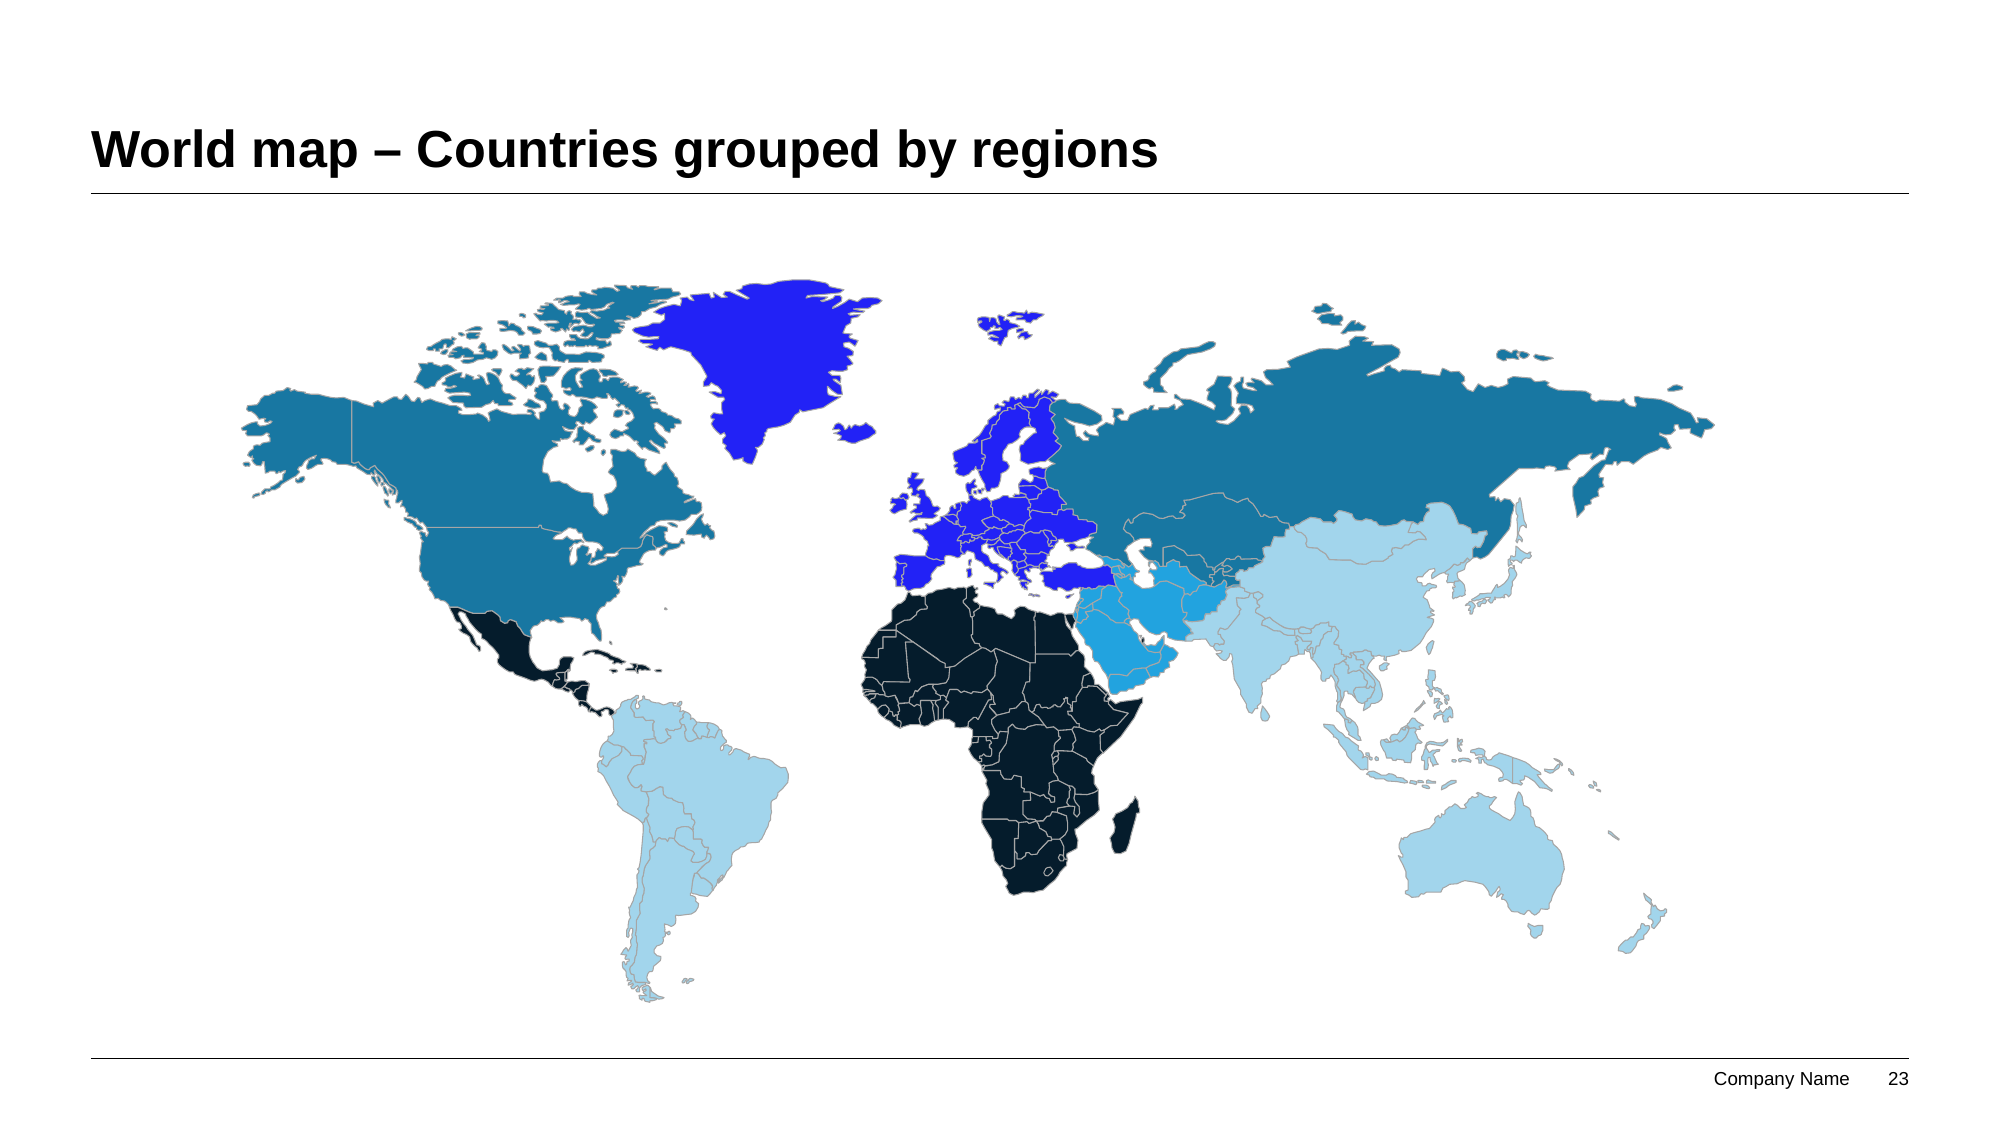

# World map – Countries grouped by regions